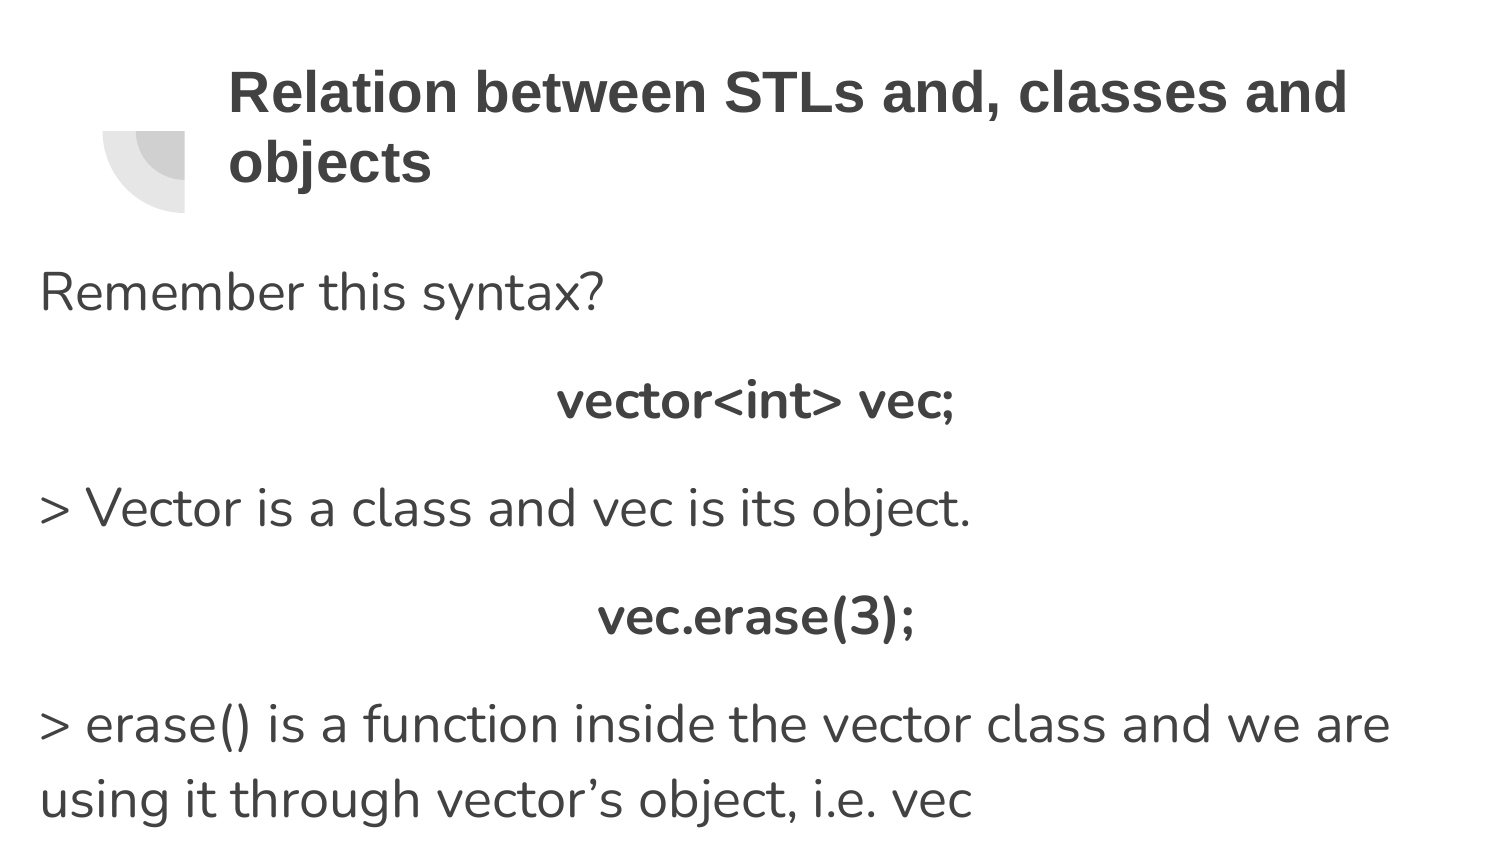

# Relation between STLs and, classes and objects
Remember this syntax?
vector<int> vec;
> Vector is a class and vec is its object.
vec.erase(3);
> erase() is a function inside the vector class and we are using it through vector’s object, i.e. vec